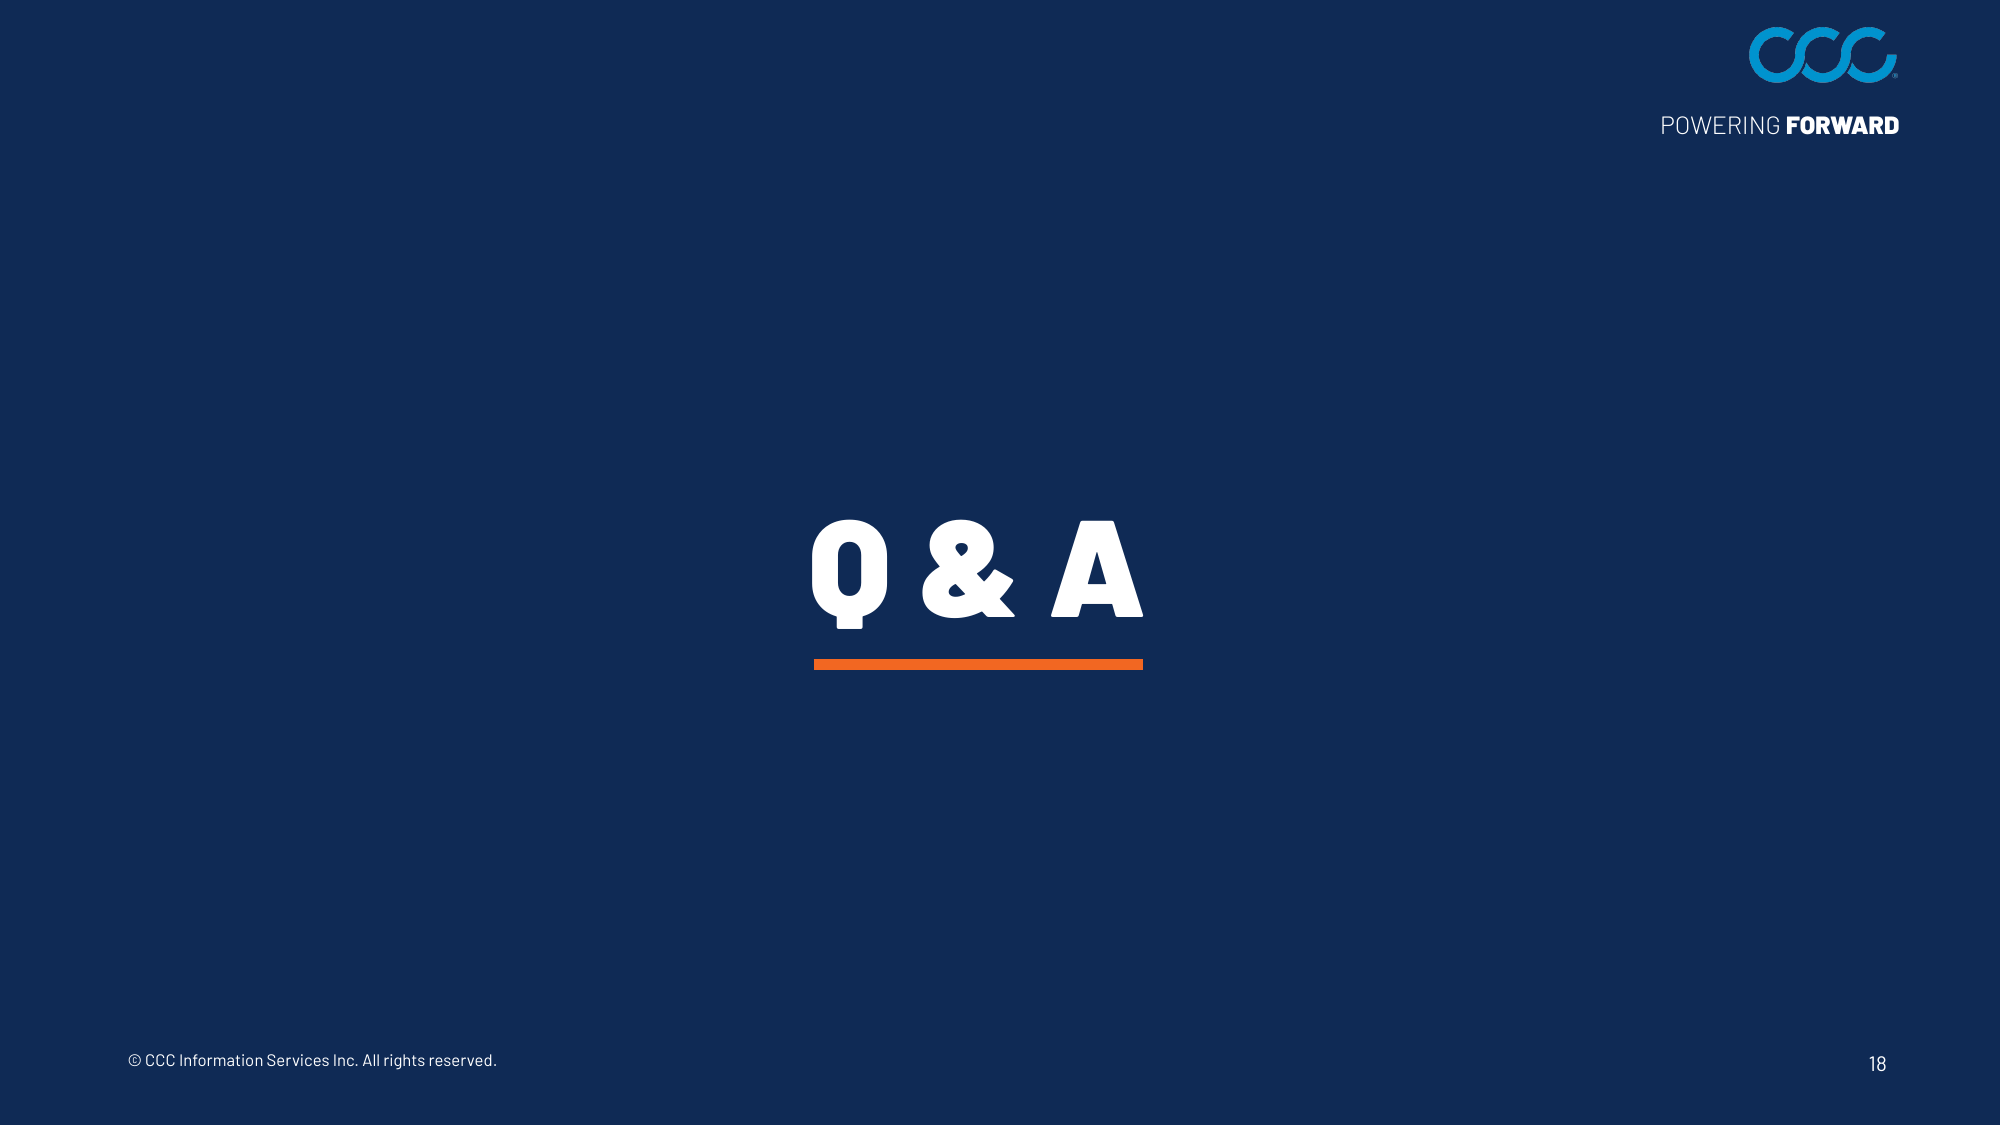

Q & A
© CCC Information Services Inc. All rights reserved.